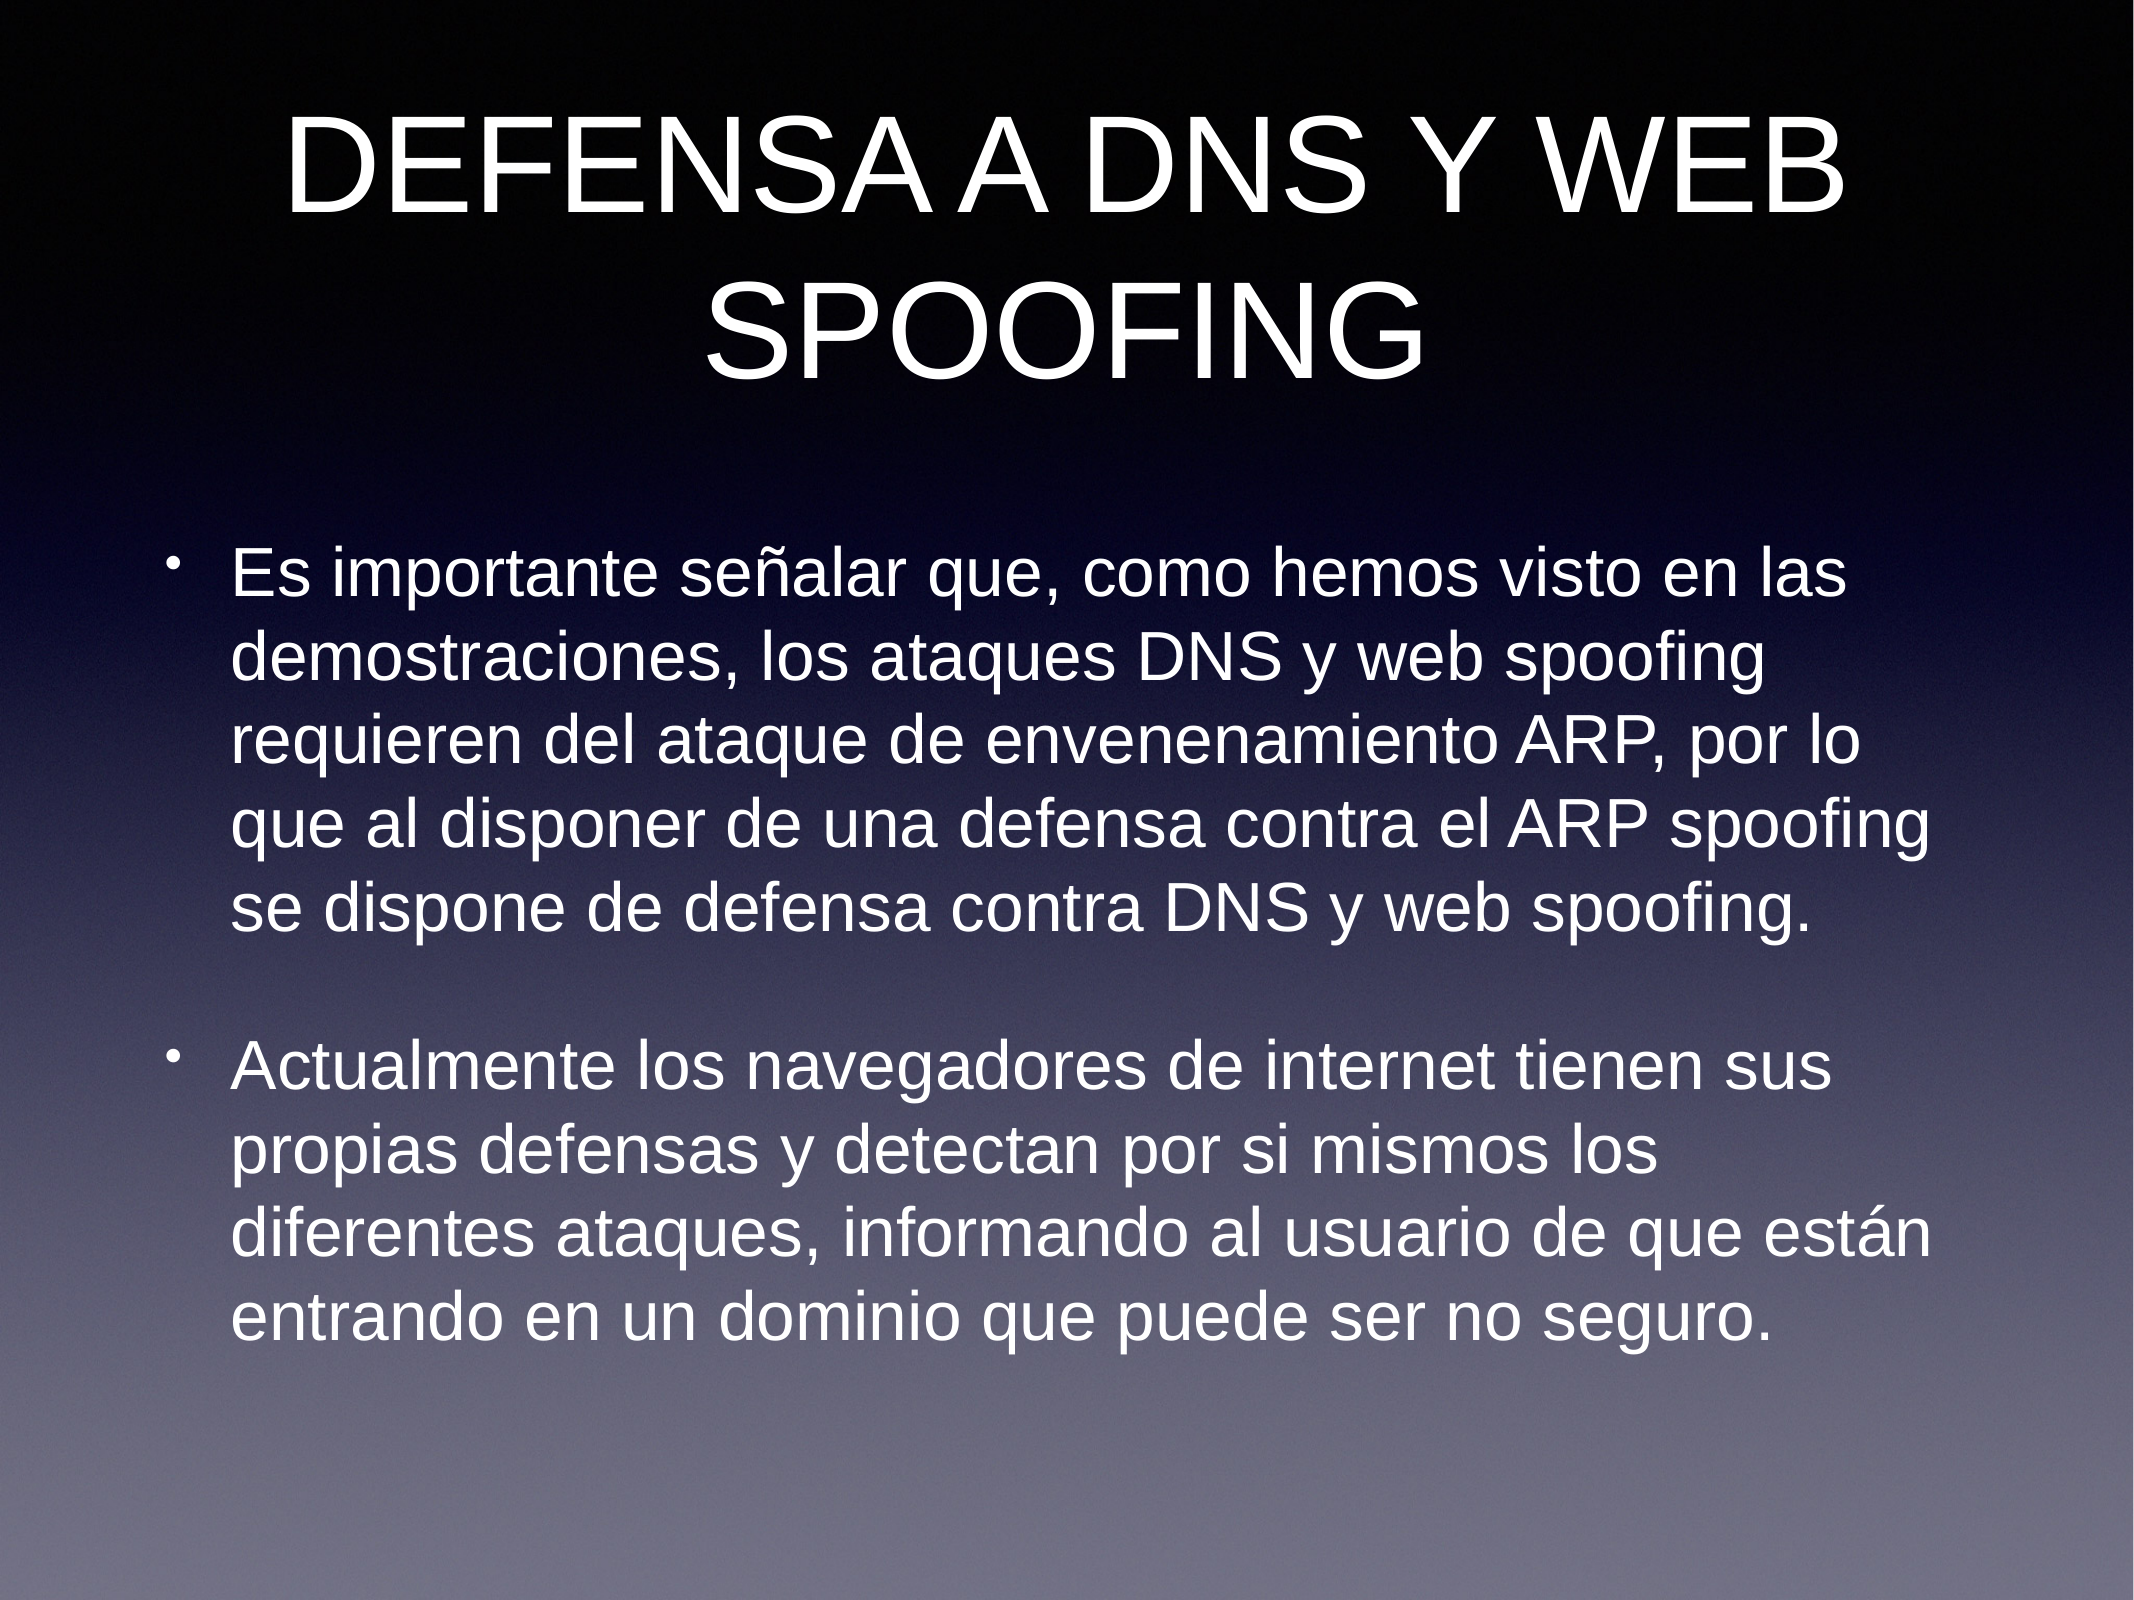

# DEFENSA A DNS Y WEB SPOOFING
Es importante señalar que, como hemos visto en las demostraciones, los ataques DNS y web spoofing requieren del ataque de envenenamiento ARP, por lo que al disponer de una defensa contra el ARP spoofing se dispone de defensa contra DNS y web spoofing.
Actualmente los navegadores de internet tienen sus propias defensas y detectan por si mismos los diferentes ataques, informando al usuario de que están entrando en un dominio que puede ser no seguro.